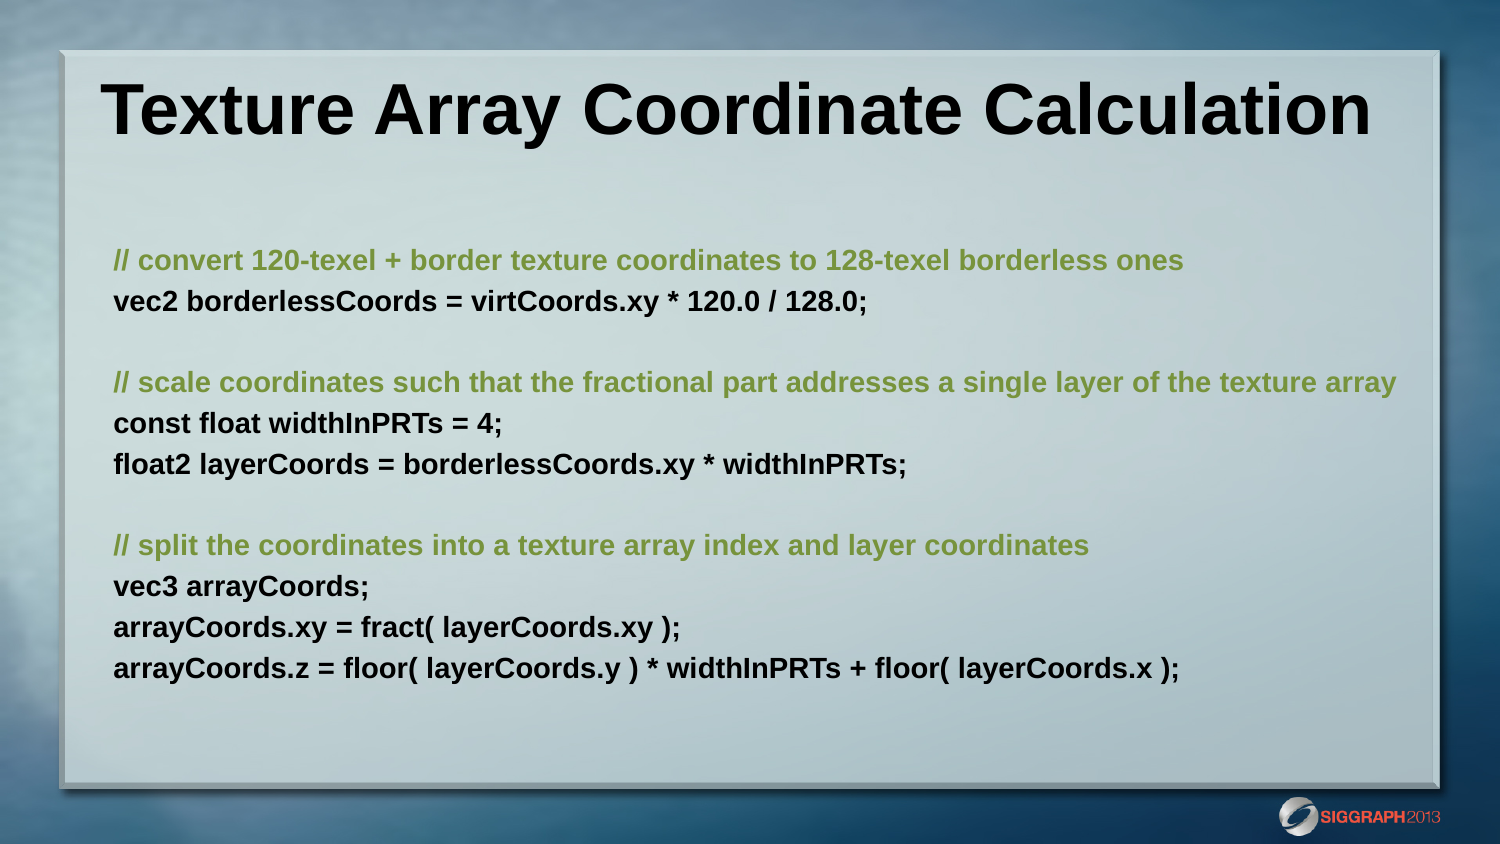

# Texture Array Coordinate Calculation
// convert 120-texel + border texture coordinates to 128-texel borderless ones
vec2 borderlessCoords = virtCoords.xy * 120.0 / 128.0;

// scale coordinates such that the fractional part addresses a single layer of the texture array
const float widthInPRTs = 4;
float2 layerCoords = borderlessCoords.xy * widthInPRTs;

// split the coordinates into a texture array index and layer coordinates
vec3 arrayCoords;
arrayCoords.xy = fract( layerCoords.xy );
arrayCoords.z = floor( layerCoords.y ) * widthInPRTs + floor( layerCoords.x );